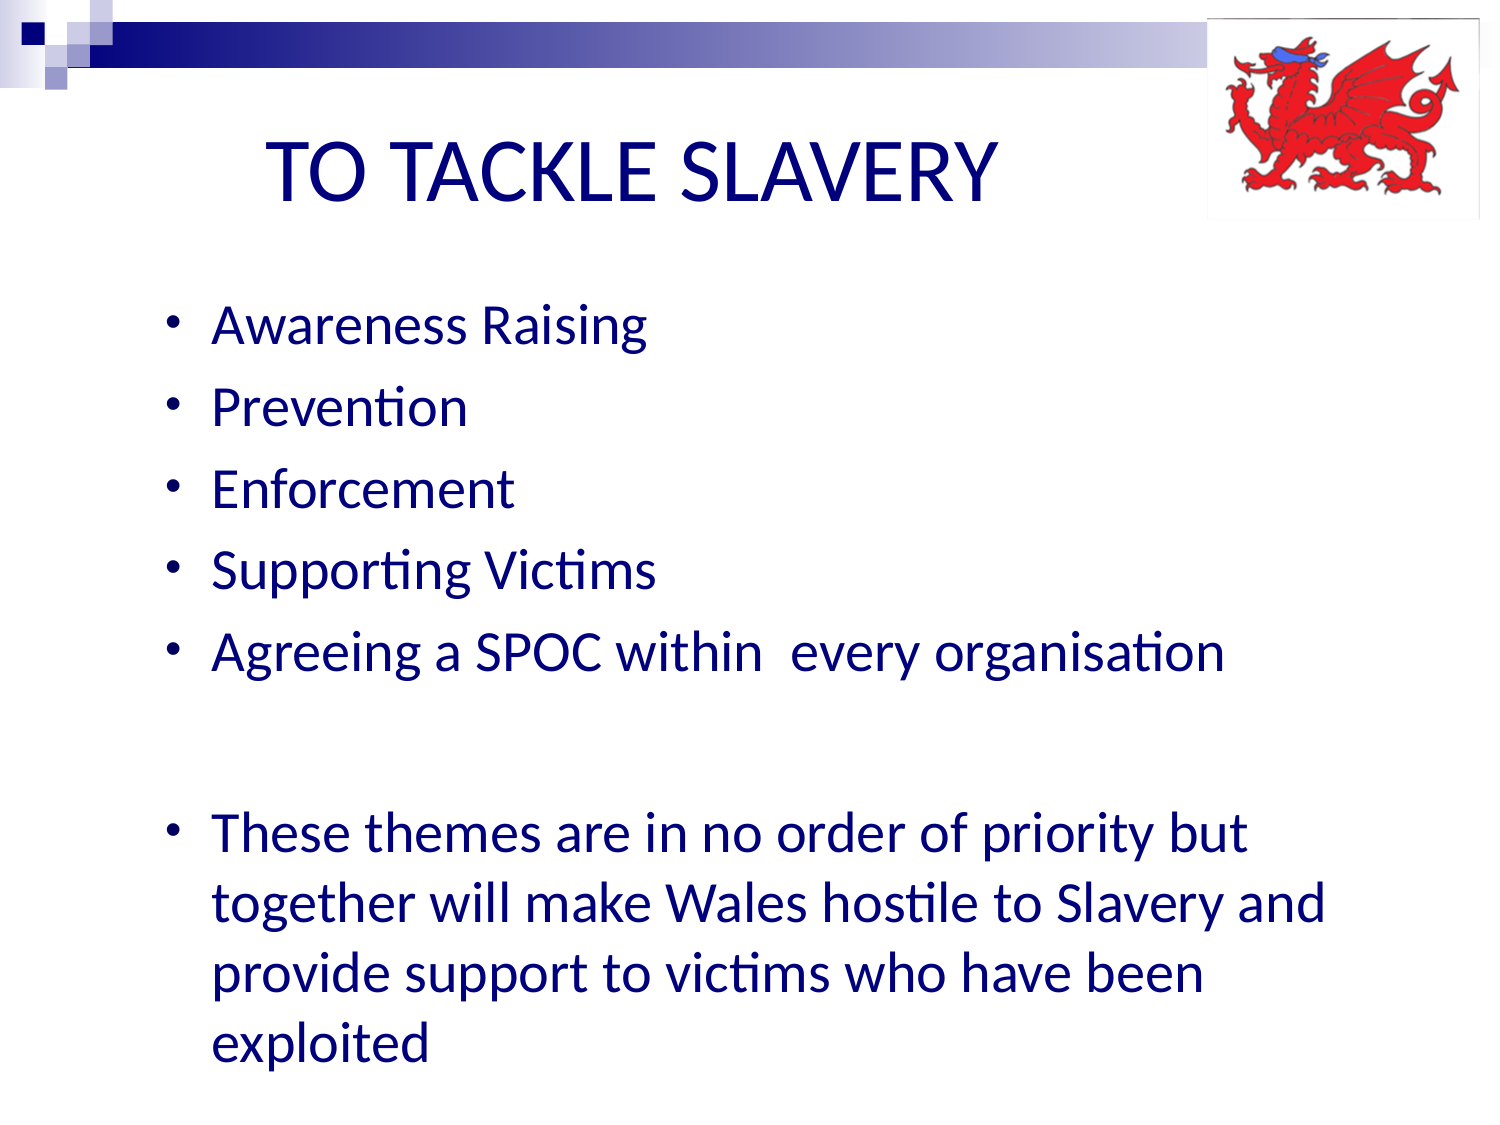

# TO TACKLE SLAVERY
Awareness Raising
Prevention
Enforcement
Supporting Victims
Agreeing a SPOC within  every organisation

These themes are in no order of priority but together will make Wales hostile to Slavery and provide support to victims who have been exploited